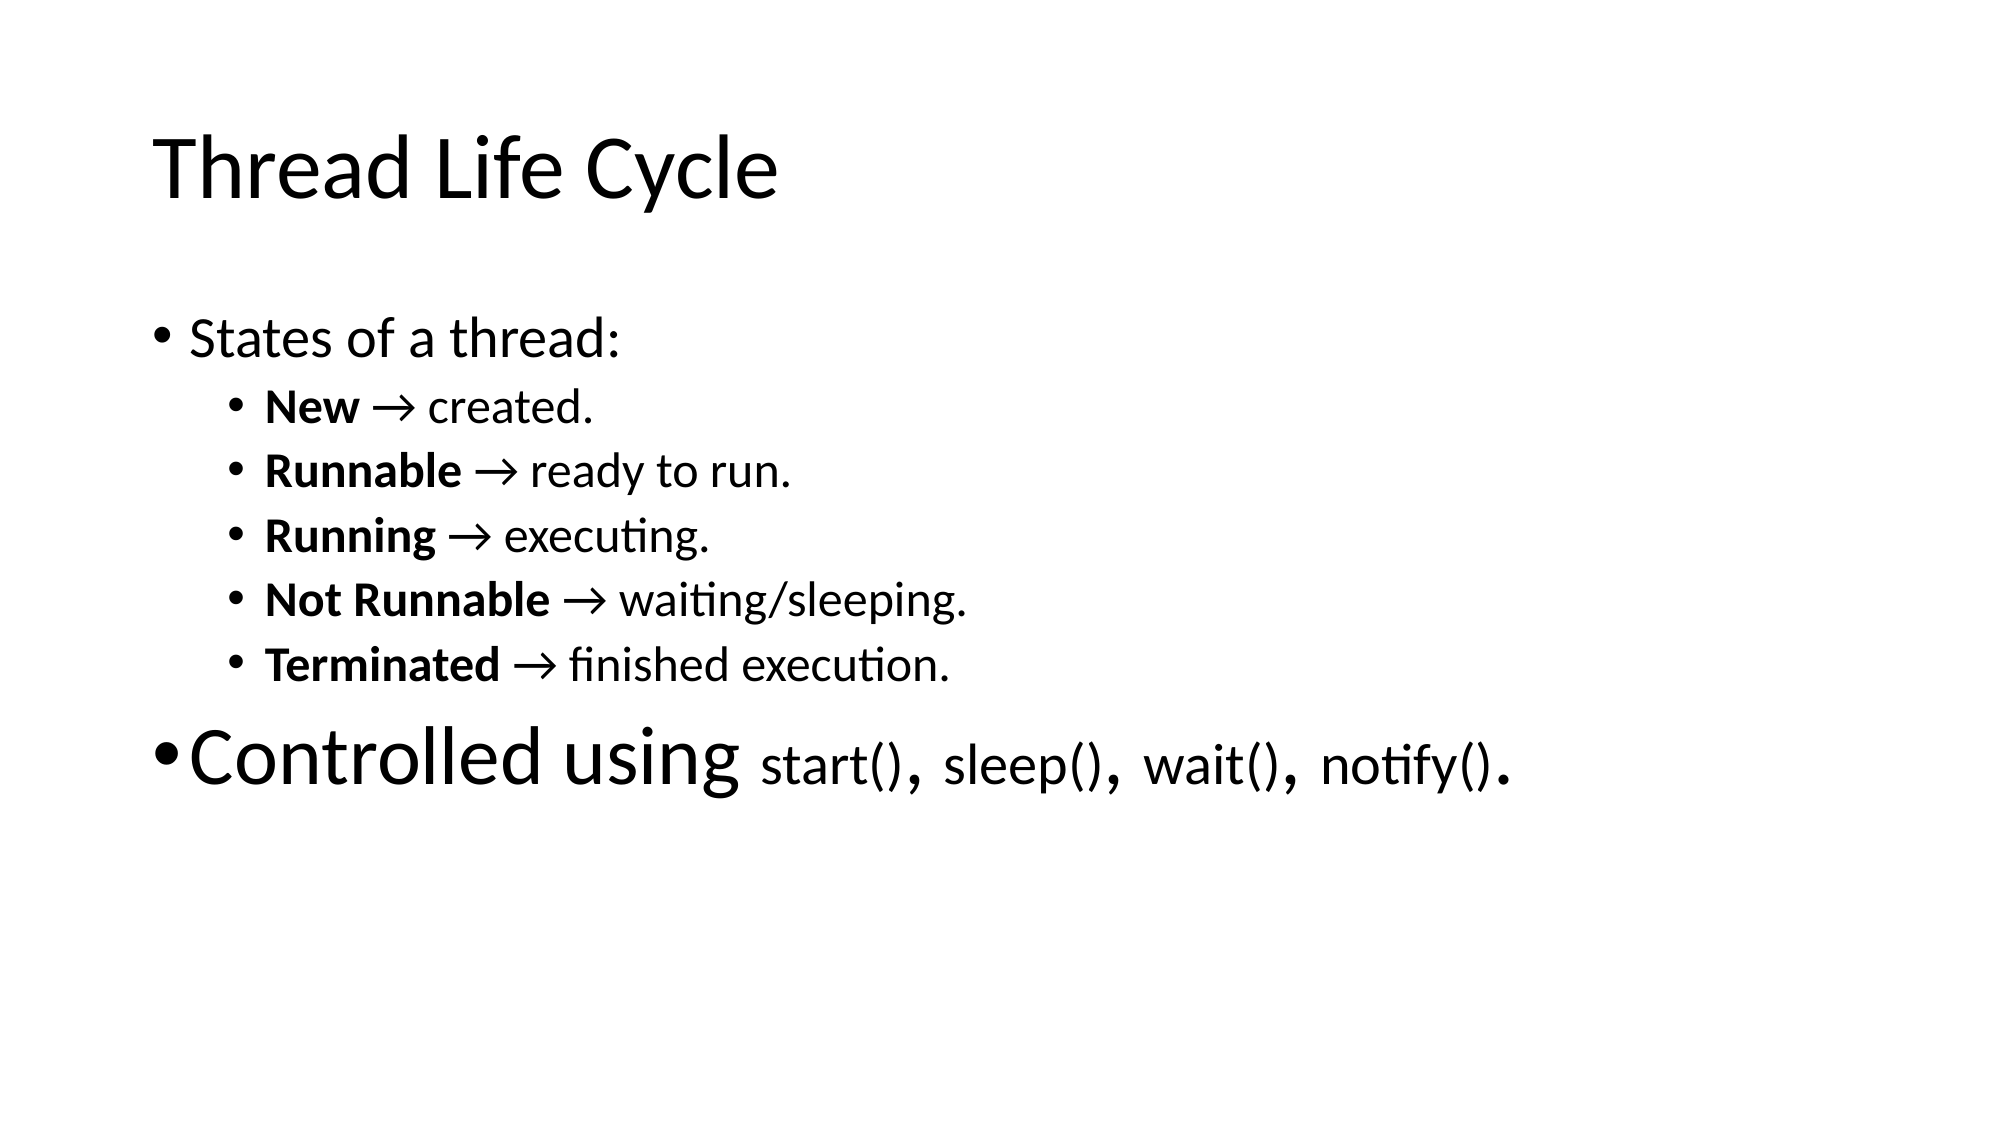

# Thread Life Cycle
States of a thread:
New → created.
Runnable → ready to run.
Running → executing.
Not Runnable → waiting/sleeping.
Terminated → finished execution.
Controlled using start(), sleep(), wait(), notify().